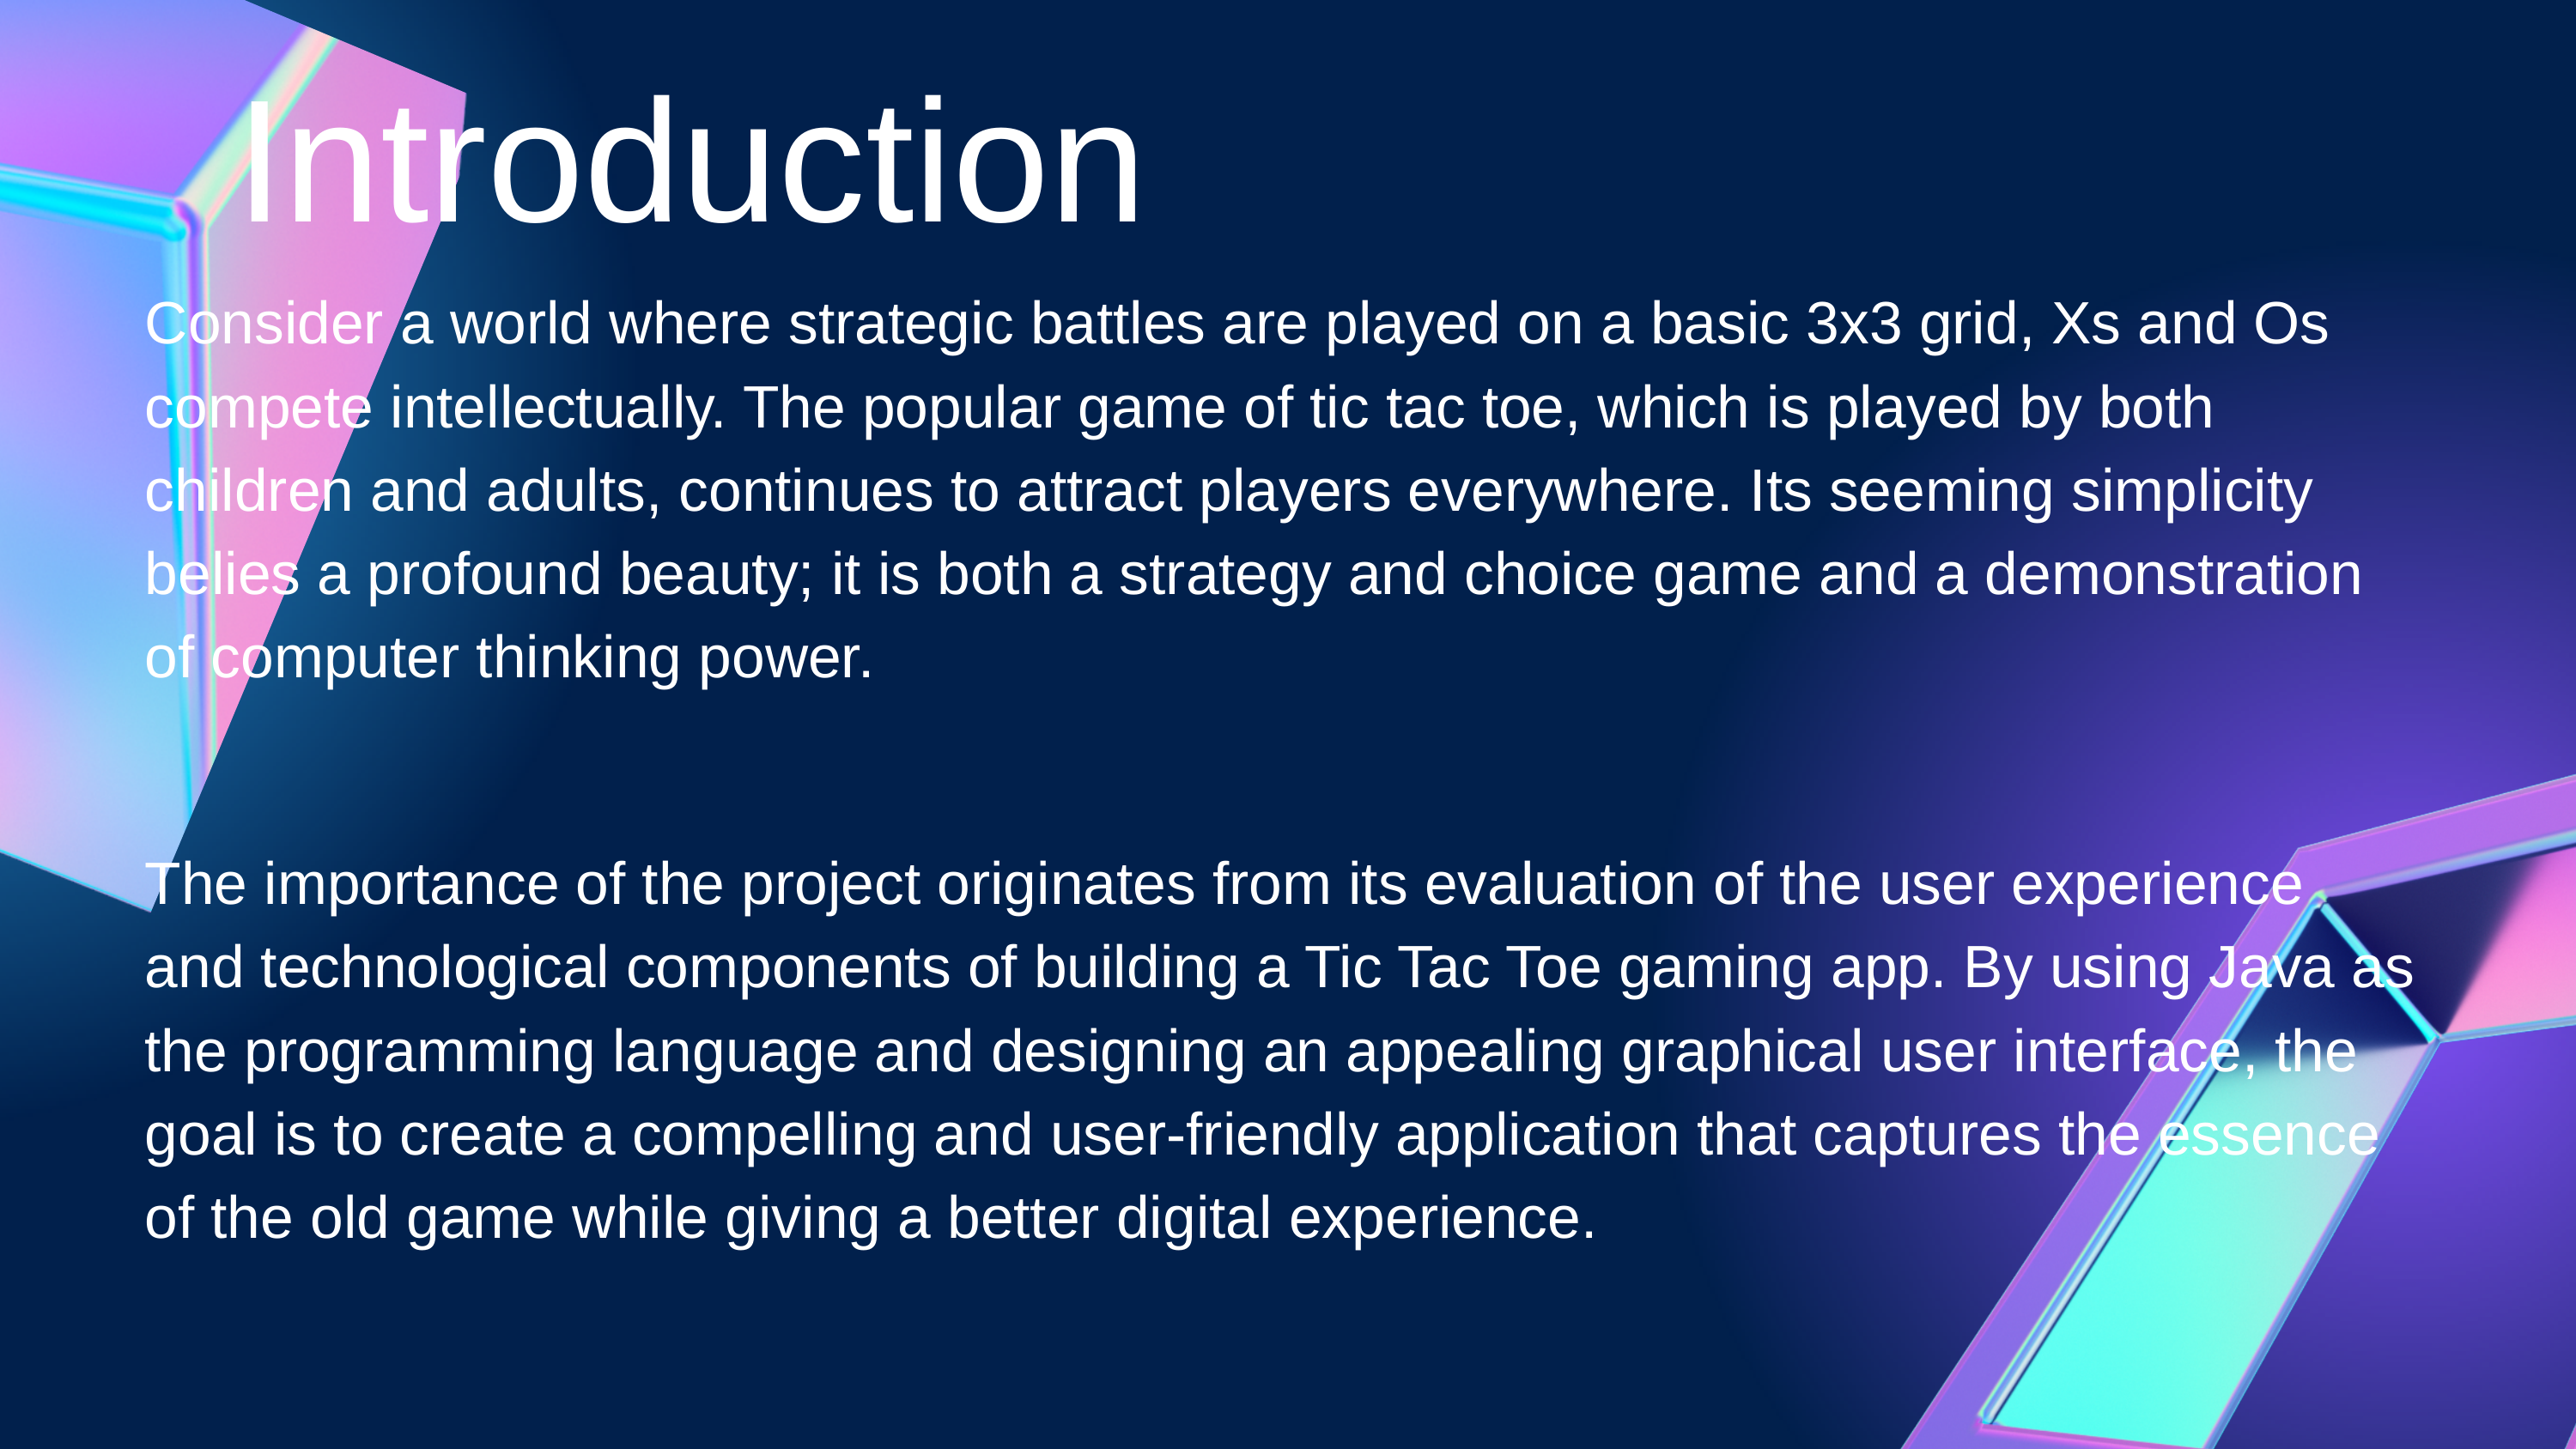

Introduction

Consider a world where strategic battles are played on a basic 3x3 grid, Xs and Os compete intellectually. The popular game of tic tac toe, which is played by both children and adults, continues to attract players everywhere. Its seeming simplicity belies a profound beauty; it is both a strategy and choice game and a demonstration of computer thinking power.

The importance of the project originates from its evaluation of the user experience and technological components of building a Tic Tac Toe gaming app. By using Java as the programming language and designing an appealing graphical user interface, the goal is to create a compelling and user-friendly application that captures the essence of the old game while giving a better digital experience.